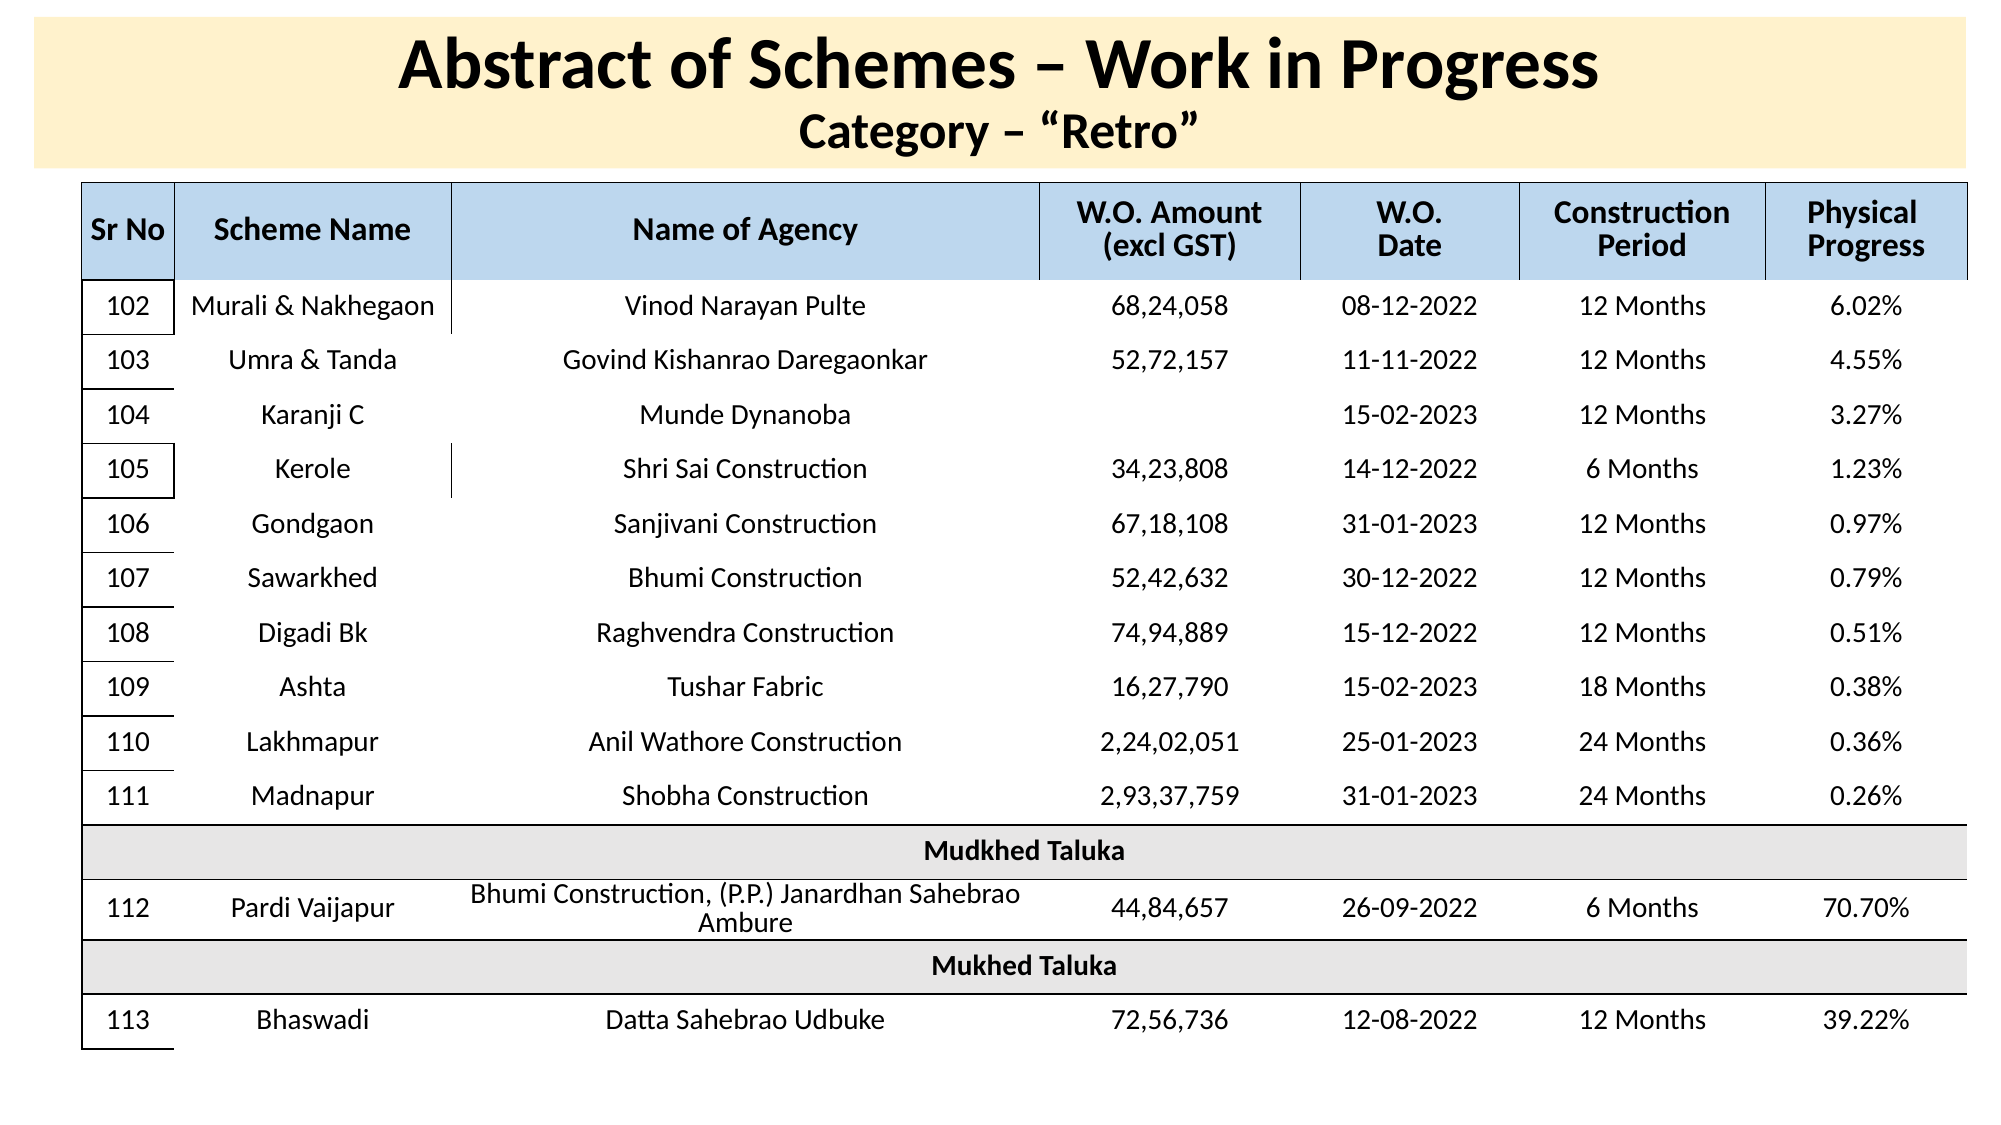

# Abstract of Schemes – Work in Progress Category – “Retro”
| Sr No | Scheme Name | Name of Agency | W.O. Amount (excl GST) | W.O. Date | Construction Period | Physical Progress |
| --- | --- | --- | --- | --- | --- | --- |
| 102 | Murali & Nakhegaon | Vinod Narayan Pulte | 68,24,058 | 08-12-2022 | 12 Months | 6.02% |
| --- | --- | --- | --- | --- | --- | --- |
| 103 | Umra & Tanda | Govind Kishanrao Daregaonkar | 52,72,157 | 11-11-2022 | 12 Months | 4.55% |
| 104 | Karanji C | Munde Dynanoba |  | 15-02-2023 | 12 Months | 3.27% |
| 105 | Kerole | Shri Sai Construction | 34,23,808 | 14-12-2022 | 6 Months | 1.23% |
| 106 | Gondgaon | Sanjivani Construction | 67,18,108 | 31-01-2023 | 12 Months | 0.97% |
| 107 | Sawarkhed | Bhumi Construction | 52,42,632 | 30-12-2022 | 12 Months | 0.79% |
| 108 | Digadi Bk | Raghvendra Construction | 74,94,889 | 15-12-2022 | 12 Months | 0.51% |
| 109 | Ashta | Tushar Fabric | 16,27,790 | 15-02-2023 | 18 Months | 0.38% |
| 110 | Lakhmapur | Anil Wathore Construction | 2,24,02,051 | 25-01-2023 | 24 Months | 0.36% |
| 111 | Madnapur | Shobha Construction | 2,93,37,759 | 31-01-2023 | 24 Months | 0.26% |
| Mudkhed Taluka |  |  |  |  |  |  |
| 112 | Pardi Vaijapur | Bhumi Construction, (P.P.) Janardhan Sahebrao Ambure | 44,84,657 | 26-09-2022 | 6 Months | 70.70% |
| Mukhed Taluka |  |  |  |  |  |  |
| 113 | Bhaswadi | Datta Sahebrao Udbuke | 72,56,736 | 12-08-2022 | 12 Months | 39.22% |